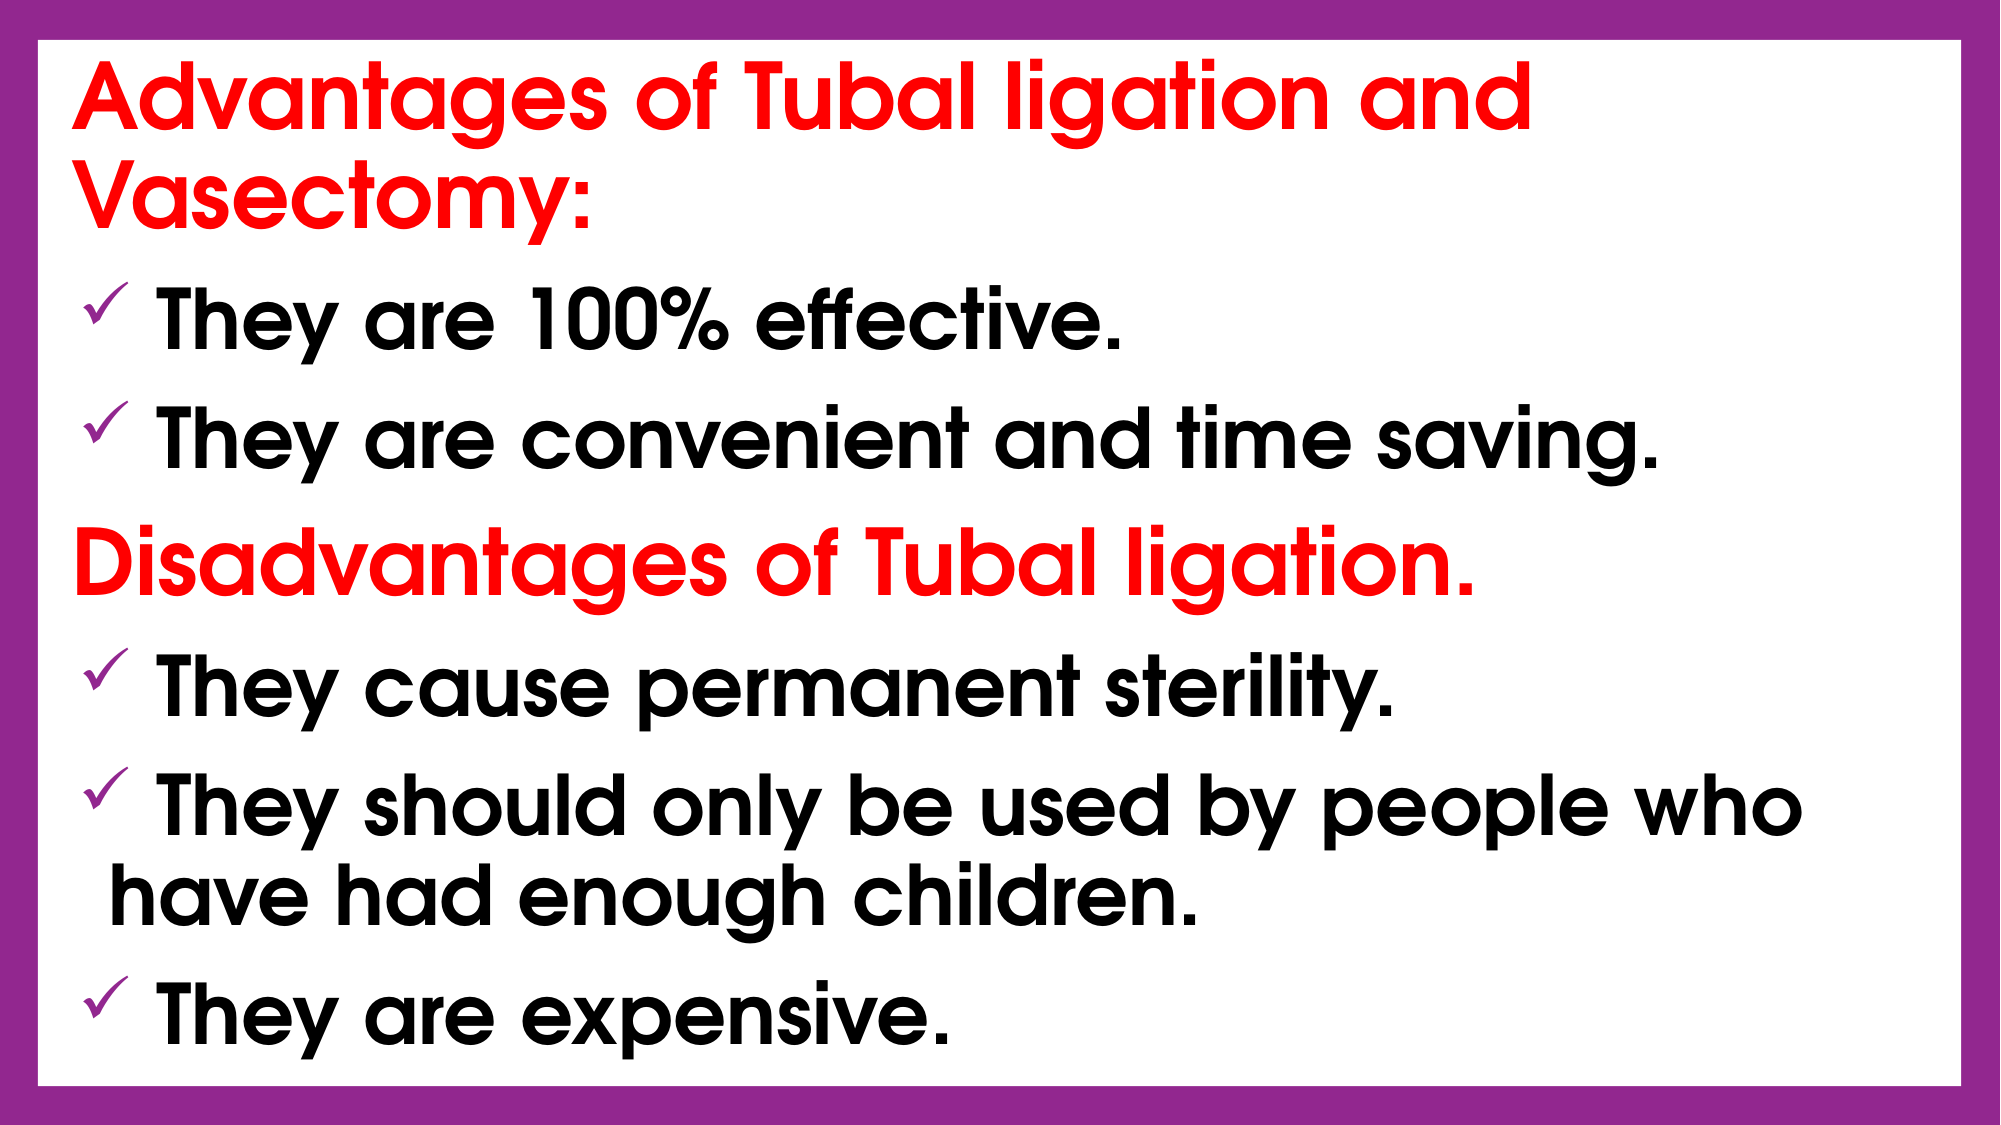

Advantages of Tubal ligation and Vasectomy:
 They are 100% effective.
 They are convenient and time saving.
Disadvantages of Tubal ligation.
 They cause permanent sterility.
 They should only be used by people who have had enough children.
 They are expensive.